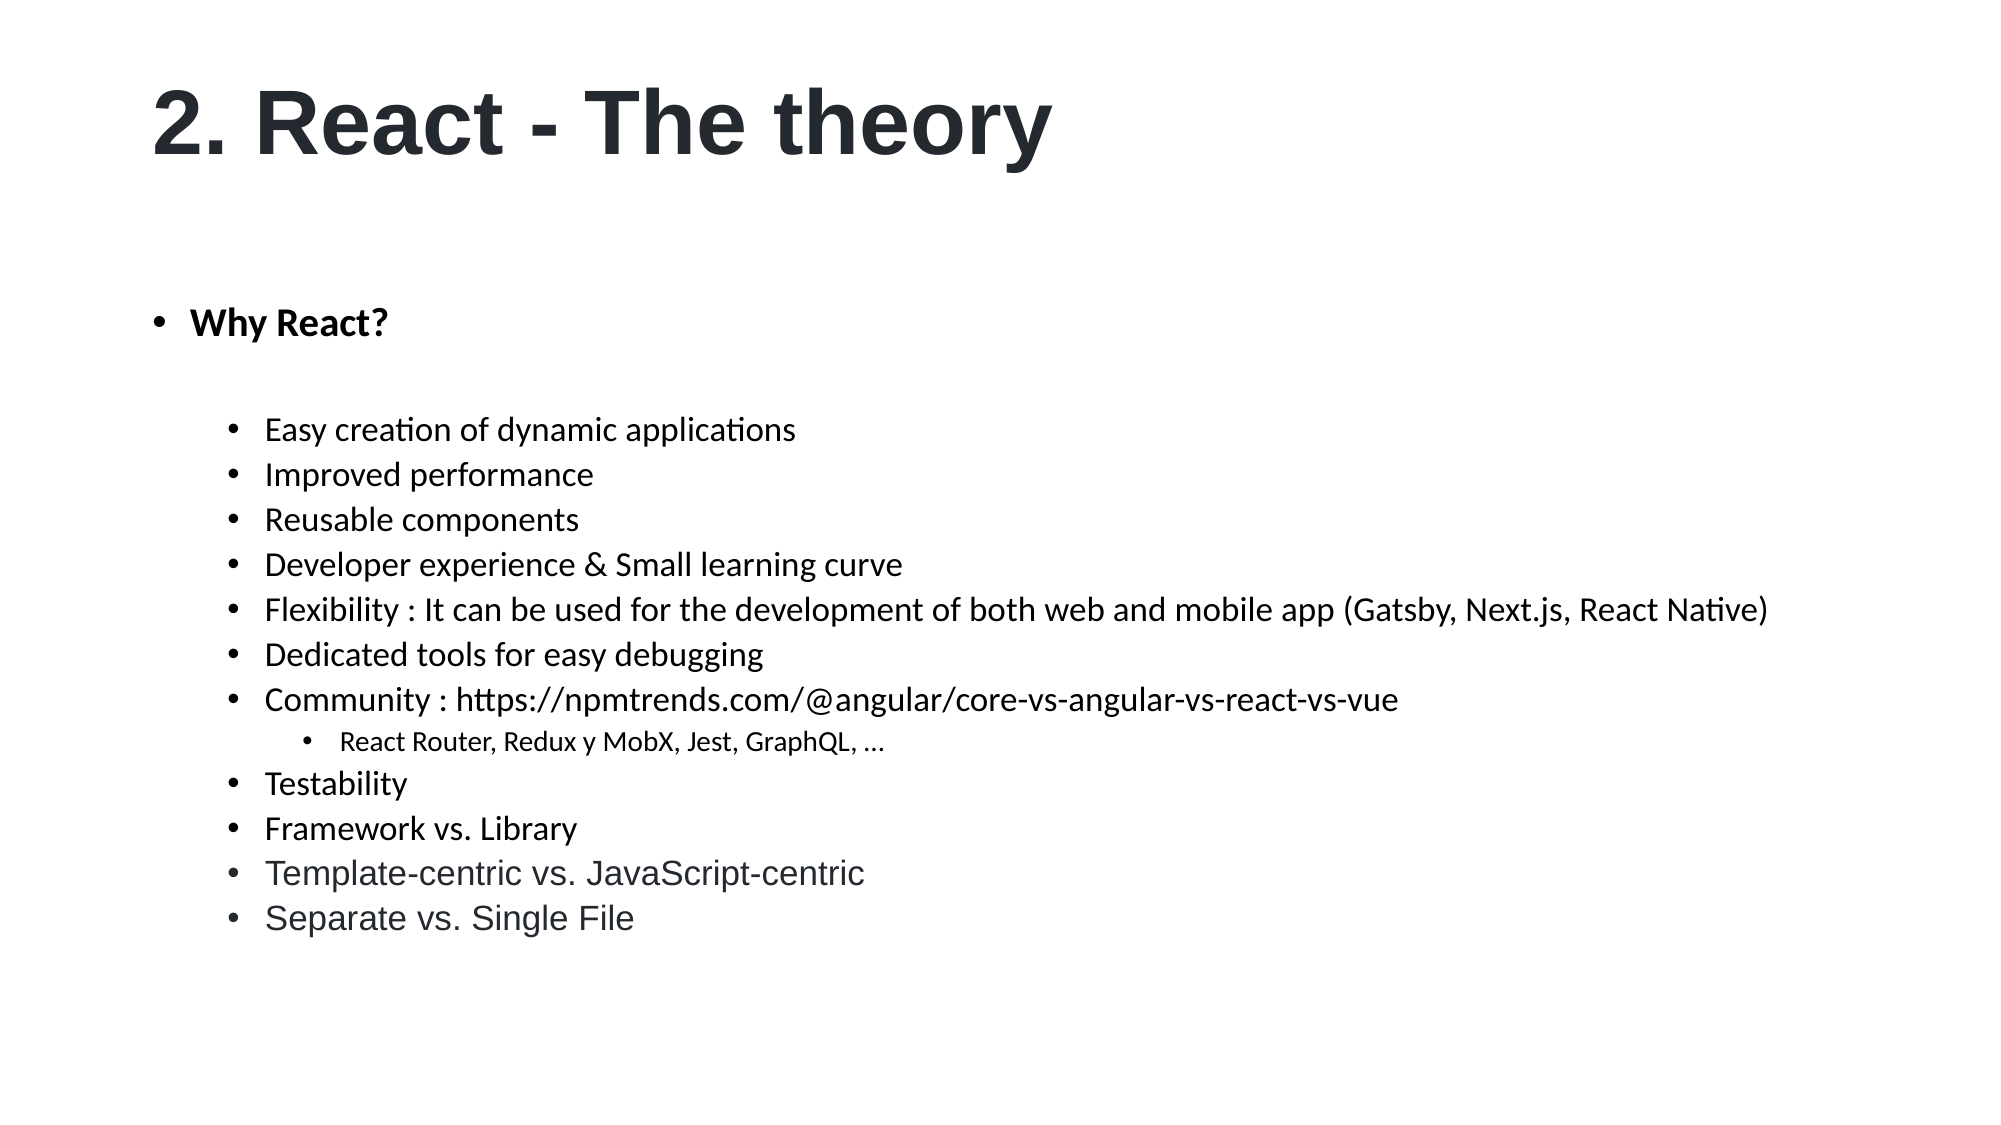

# 2. React - The theory

Why React?

Easy creation of dynamic applications
Improved performance
Reusable components
Developer experience & Small learning curve
Flexibility : It can be used for the development of both web and mobile app (Gatsby, Next.js, React Native)
Dedicated tools for easy debugging
Community : https://npmtrends.com/@angular/core-vs-angular-vs-react-vs-vue
React Router, Redux y MobX, Jest, GraphQL, …
Testability
Framework vs. Library
Template-centric vs. JavaScript-centric
Separate vs. Single File